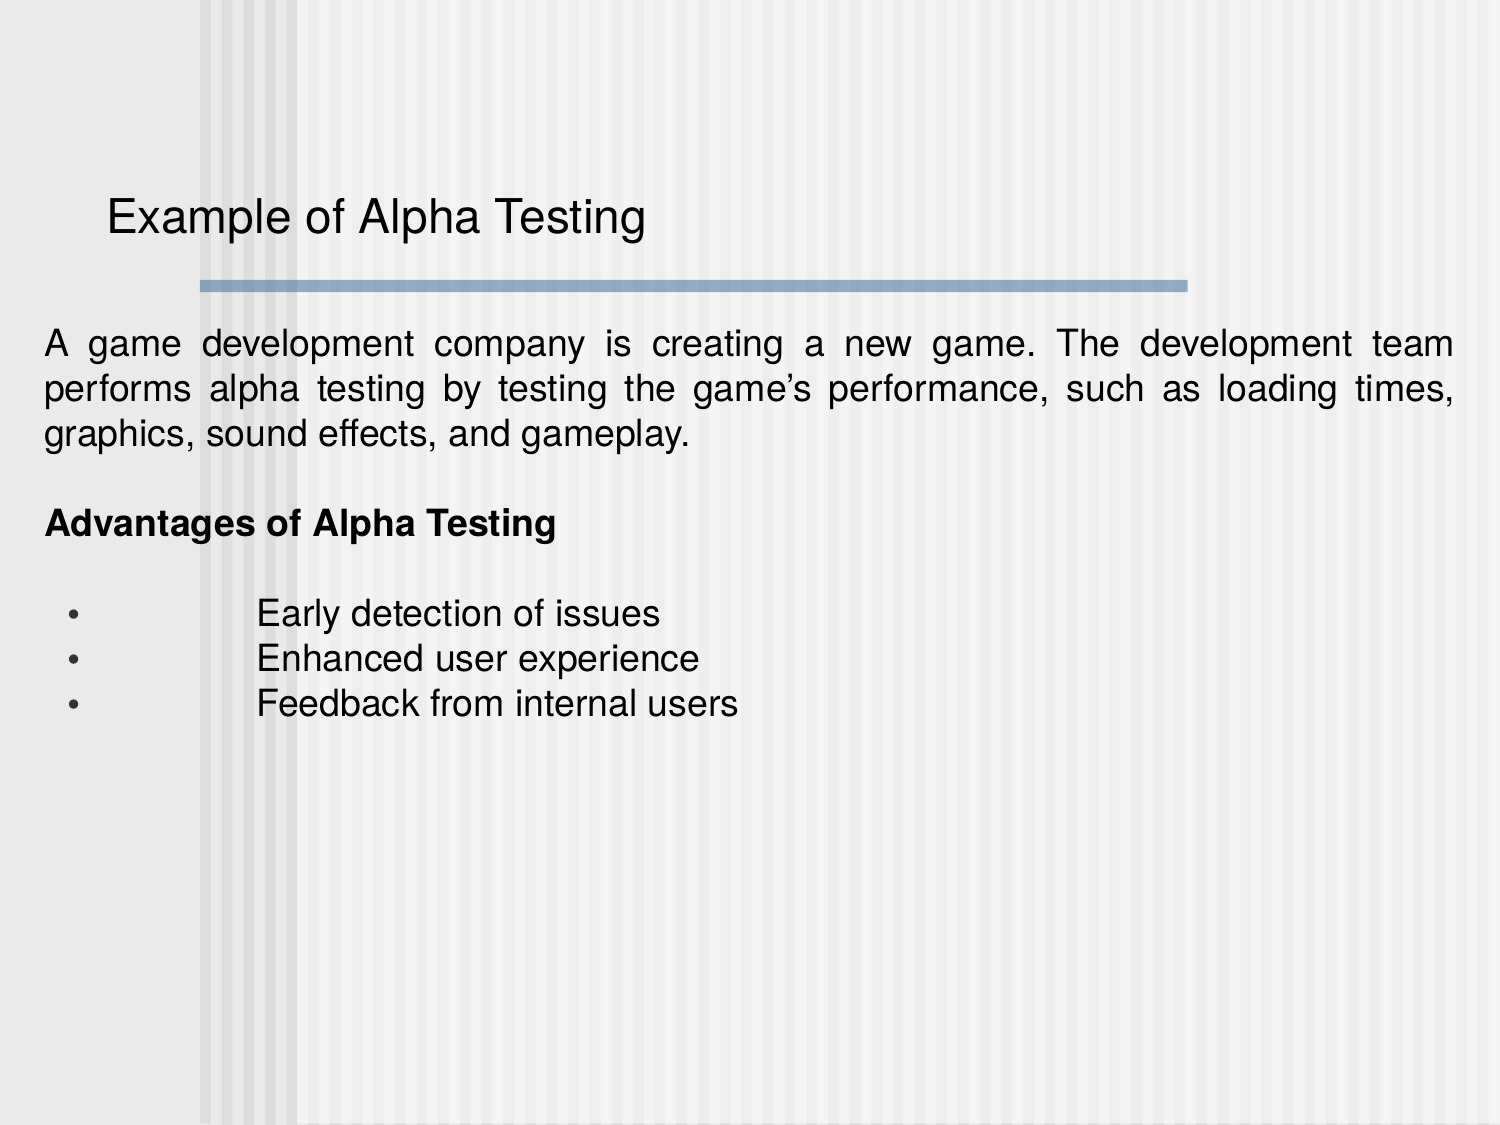

Example of Alpha Testing
A game development company is creating a new game. The development team performs alpha testing by testing the game’s performance, such as loading times, graphics, sound effects, and gameplay.

Advantages of Alpha Testing

	Early detection of issues
	Enhanced user experience
	Feedback from internal users
58